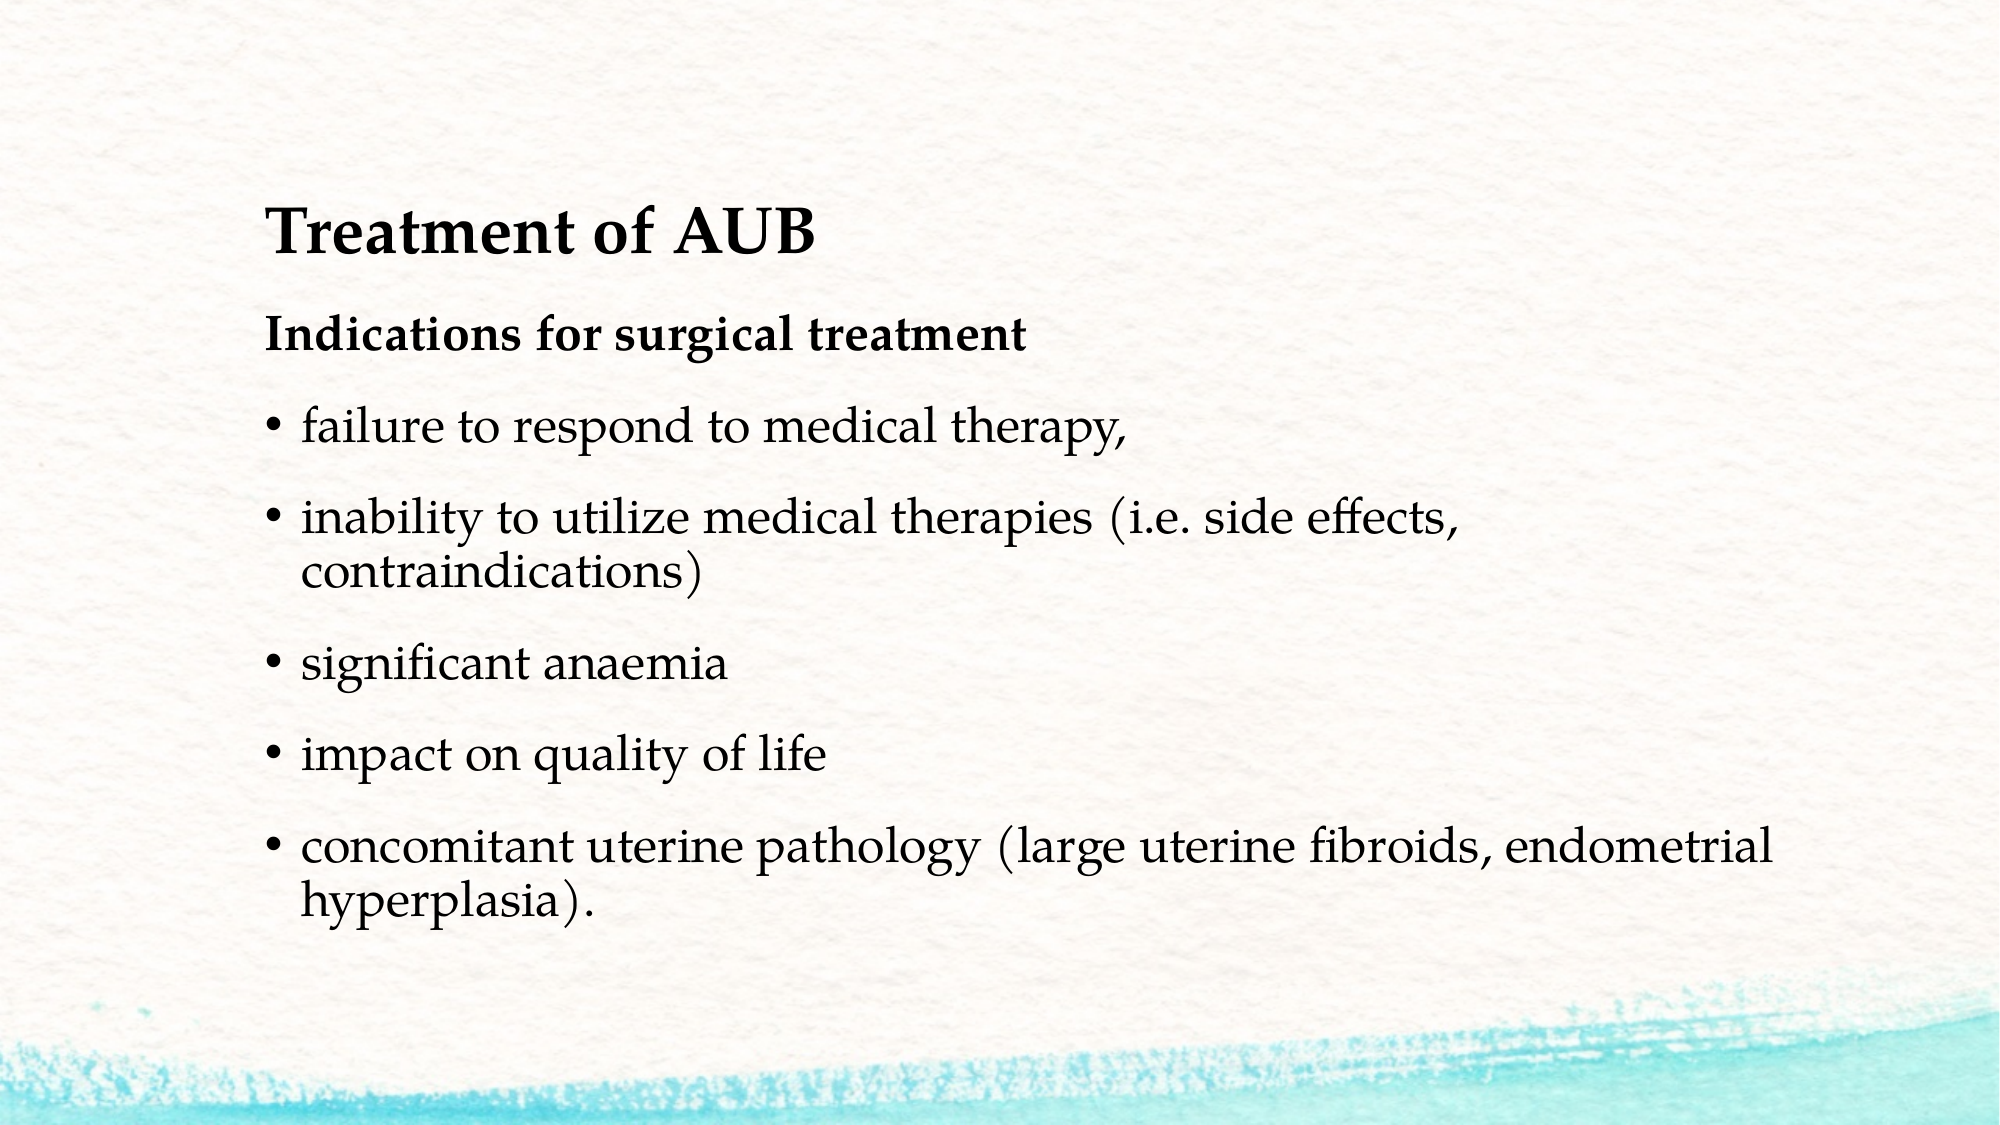

# Treatment of AUB
Indications for surgical treatment
failure to respond to medical therapy,
inability to utilize medical therapies (i.e. side effects, contraindications)
significant anaemia
impact on quality of life
concomitant uterine pathology (large uterine fibroids, endometrial hyperplasia).